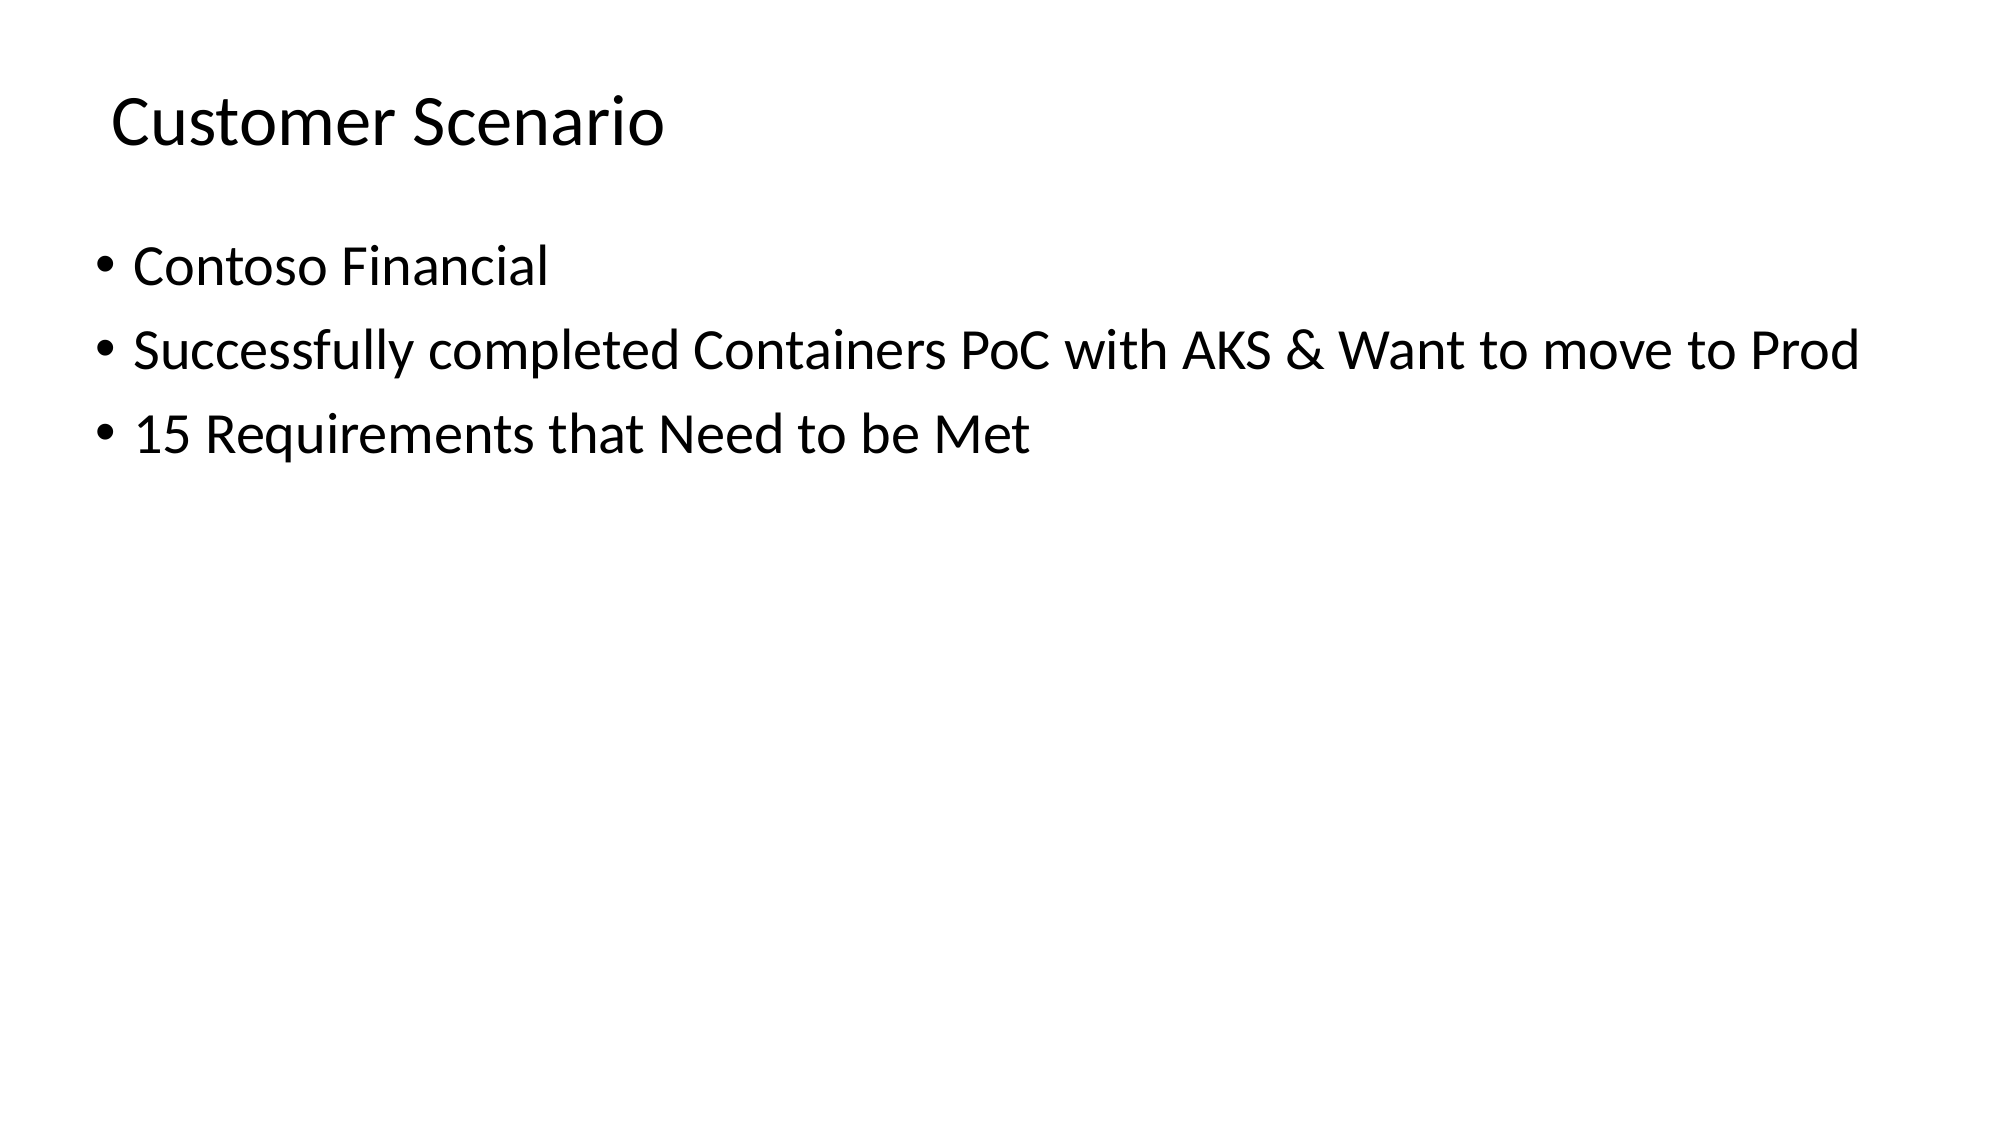

# Customer Scenario
Contoso Financial
Successfully completed Containers PoC with AKS & Want to move to Prod
15 Requirements that Need to be Met